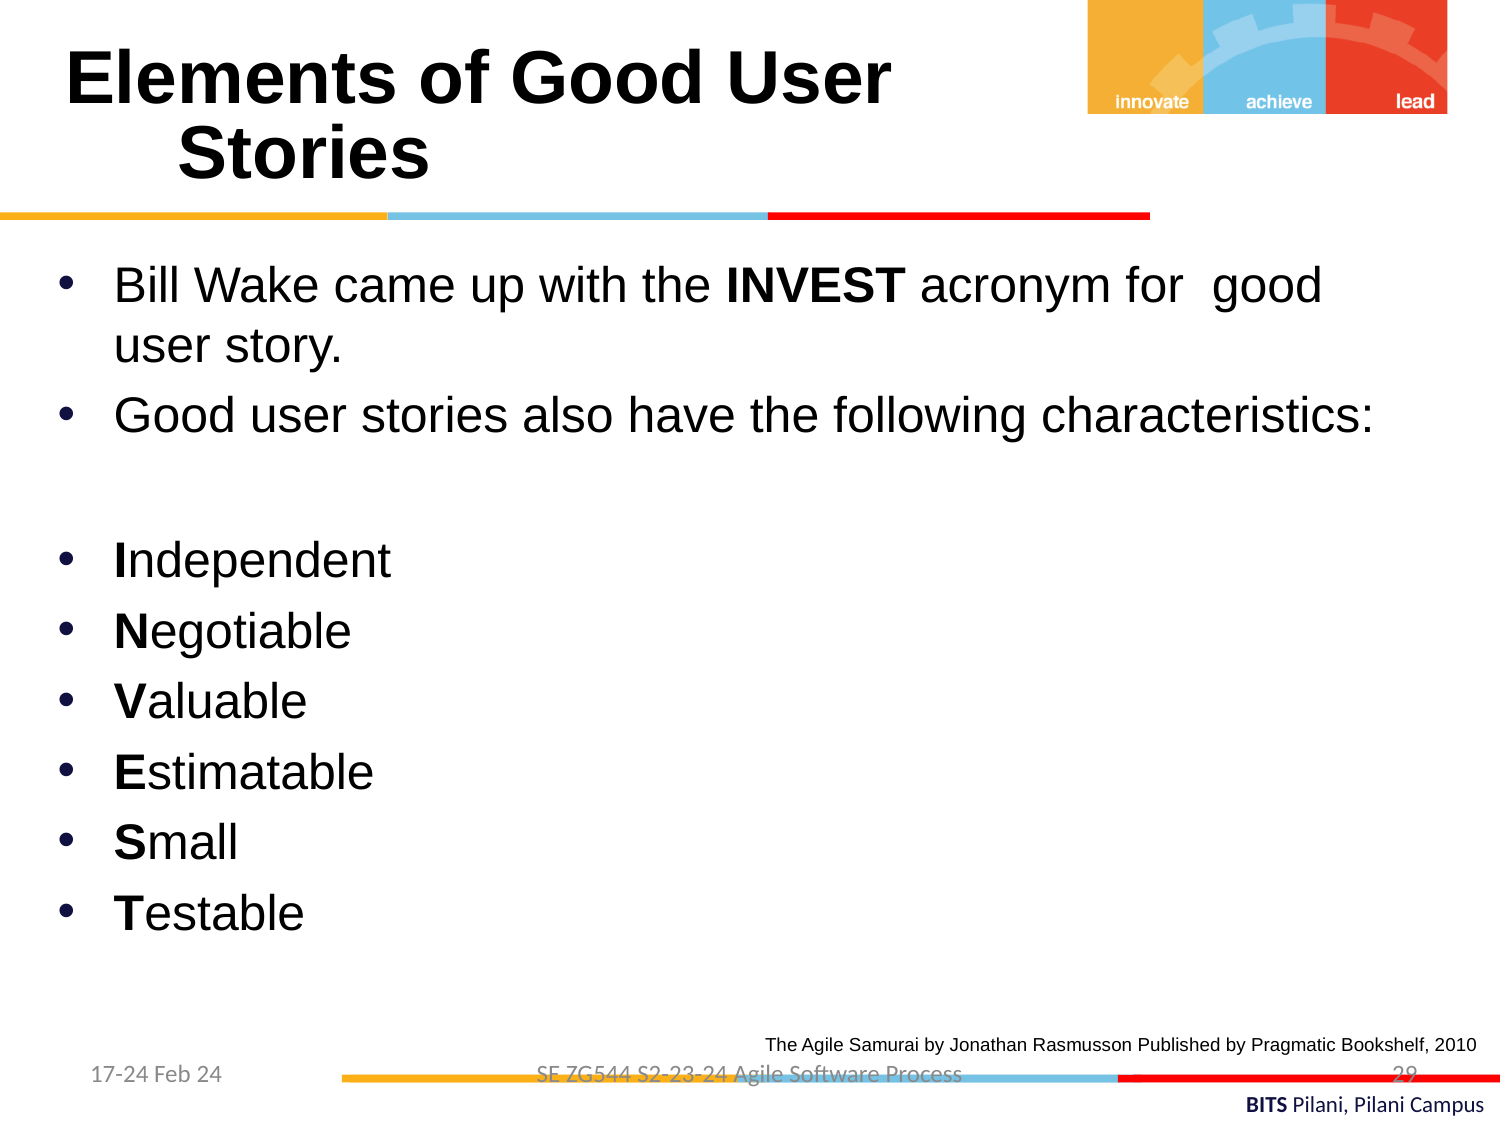

Elements of Good User Stories
Bill Wake came up with the INVEST acronym for  good user story.
Good user stories also have the following characteristics:

Independent
Negotiable
Valuable
Estimatable
Small
Testable
The Agile Samurai by Jonathan Rasmusson Published by Pragmatic Bookshelf, 2010
17-24 Feb 24
SE ZG544 S2-23-24 Agile Software Process
29